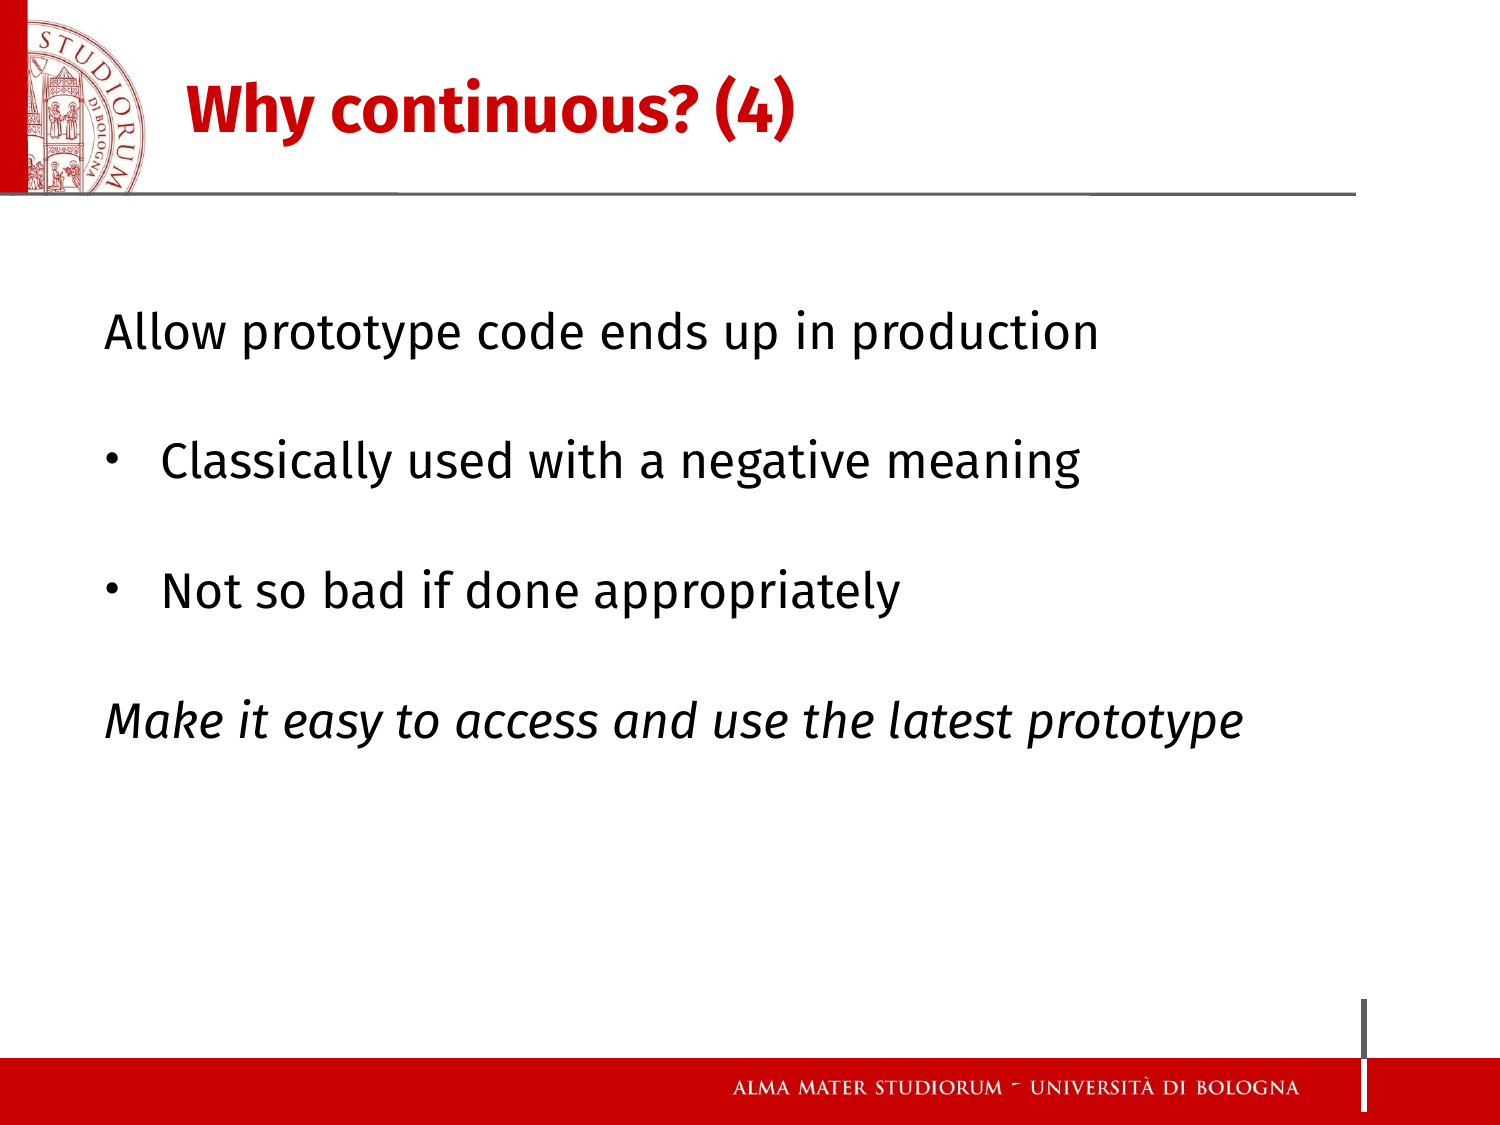

# Why continuous? (4)
Allow prototype code ends up in production
Classically used with a negative meaning
Not so bad if done appropriately
Make it easy to access and use the latest prototype